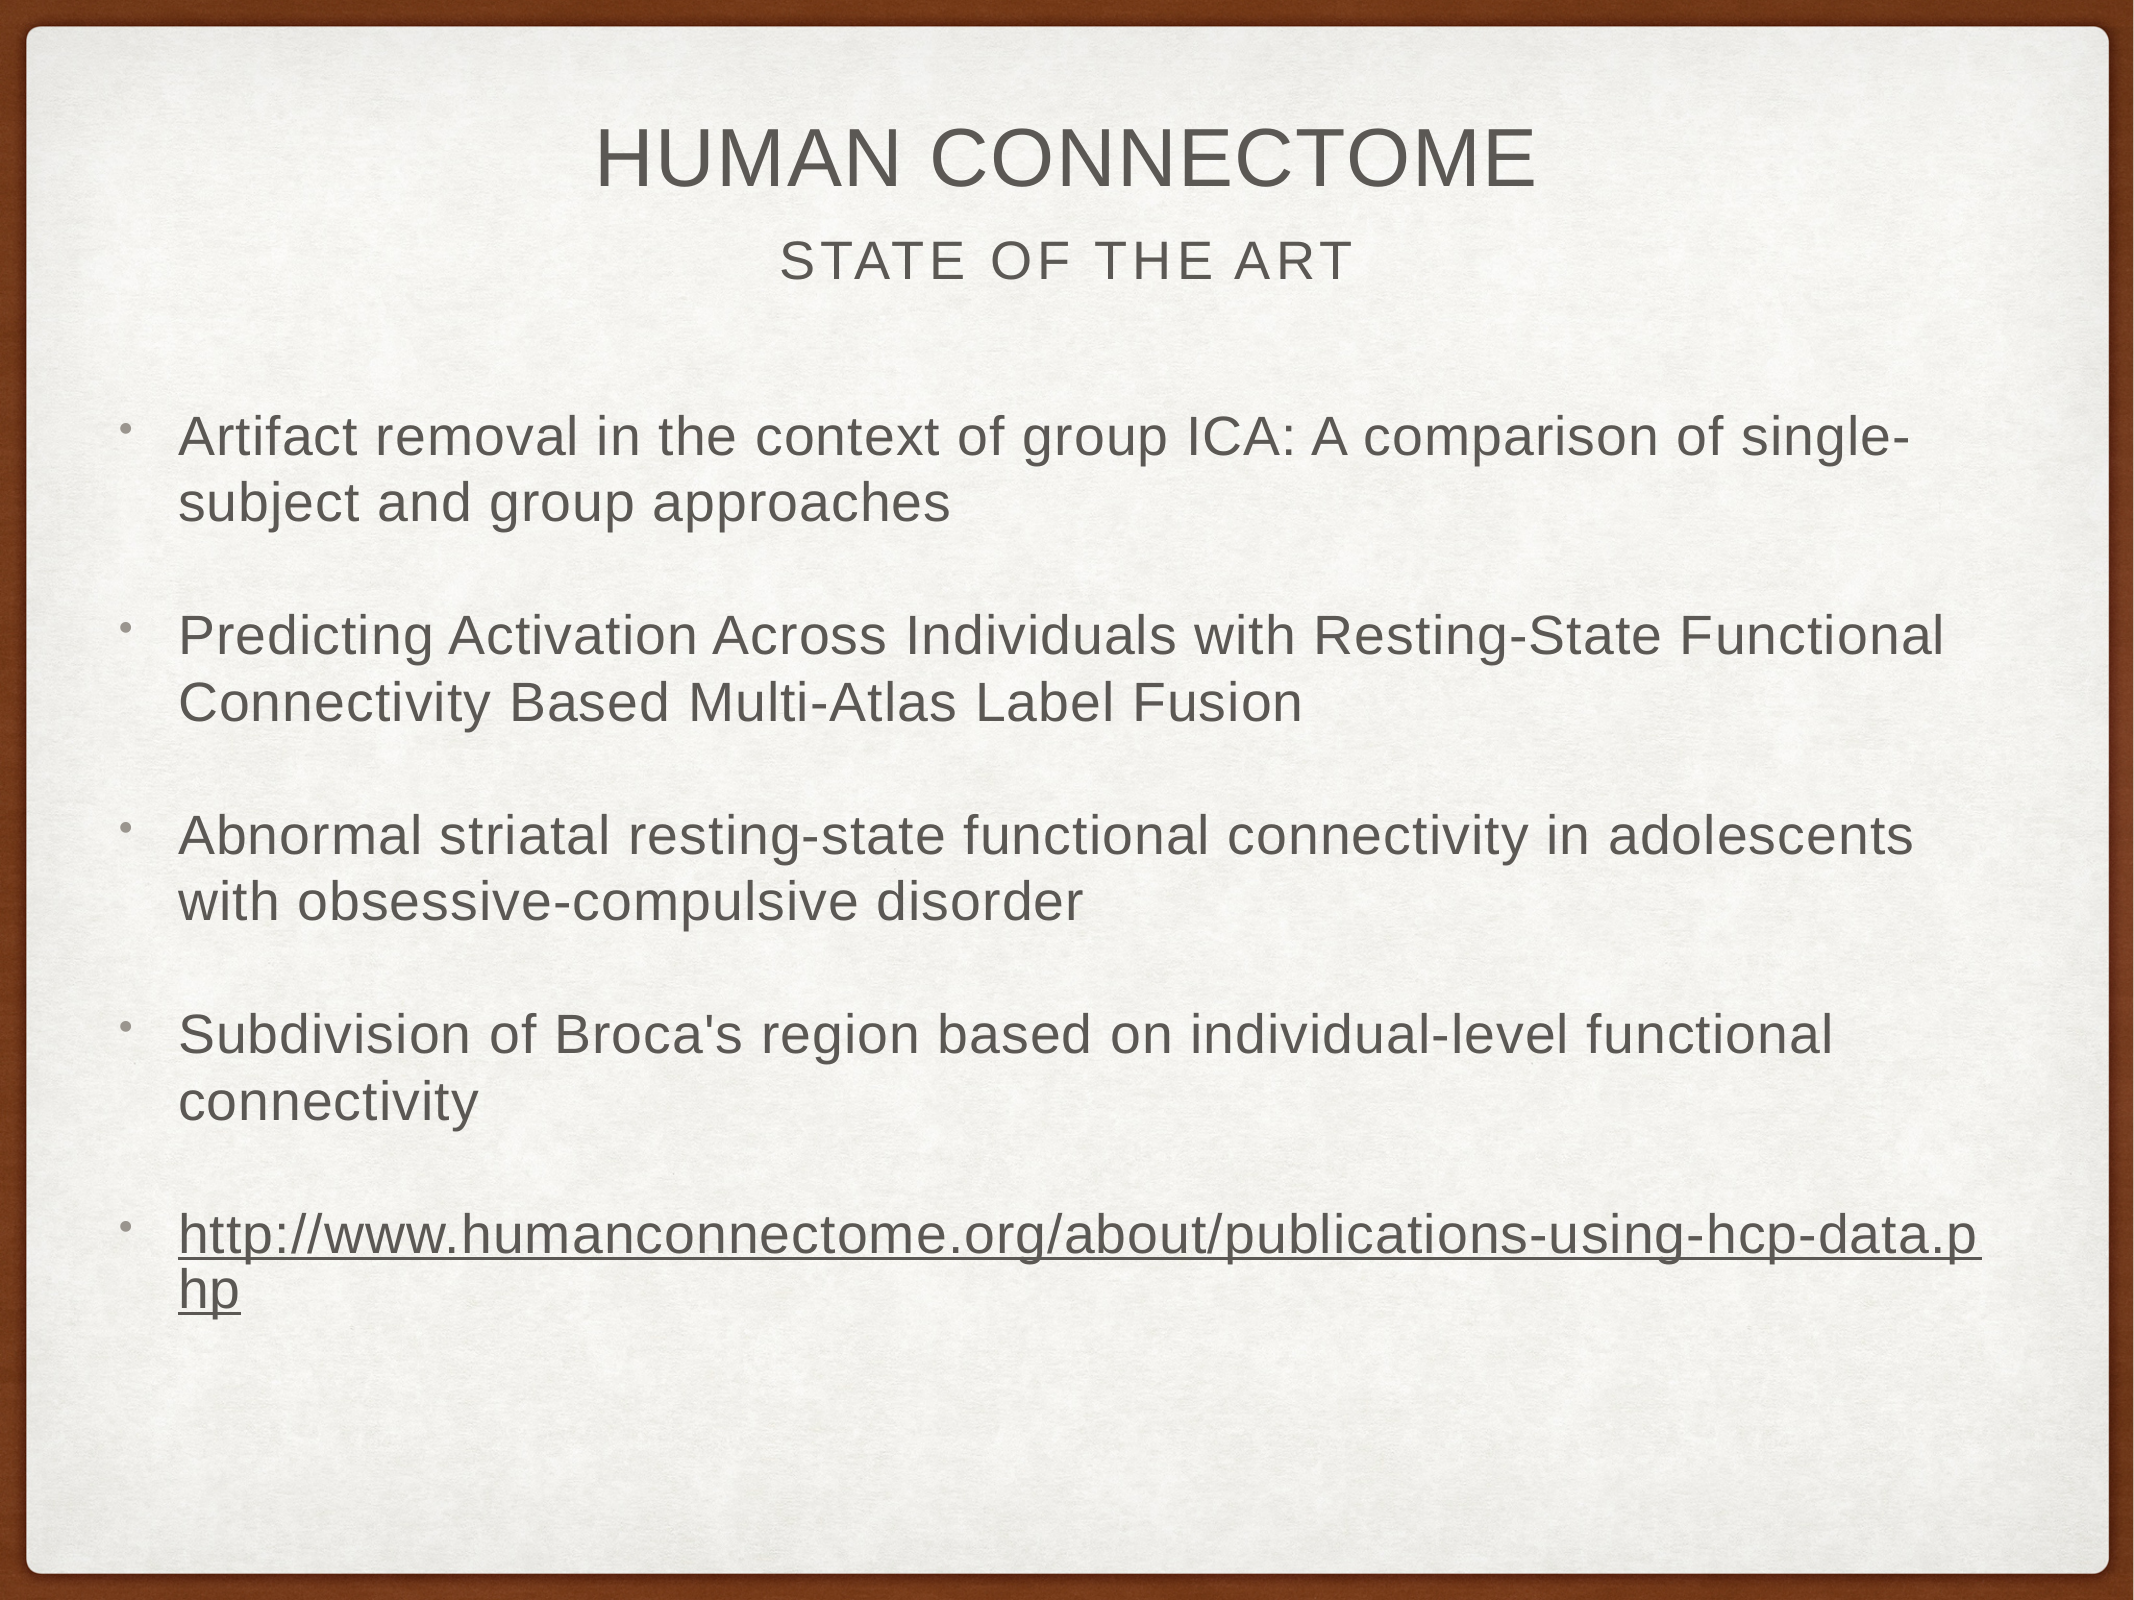

# human connectome
STATE OF THE ART
Artifact removal in the context of group ICA: A comparison of single-subject and group approaches
Predicting Activation Across Individuals with Resting-State Functional Connectivity Based Multi-Atlas Label Fusion
Abnormal striatal resting-state functional connectivity in adolescents with obsessive-compulsive disorder
Subdivision of Broca's region based on individual-level functional connectivity
http://www.humanconnectome.org/about/publications-using-hcp-data.php